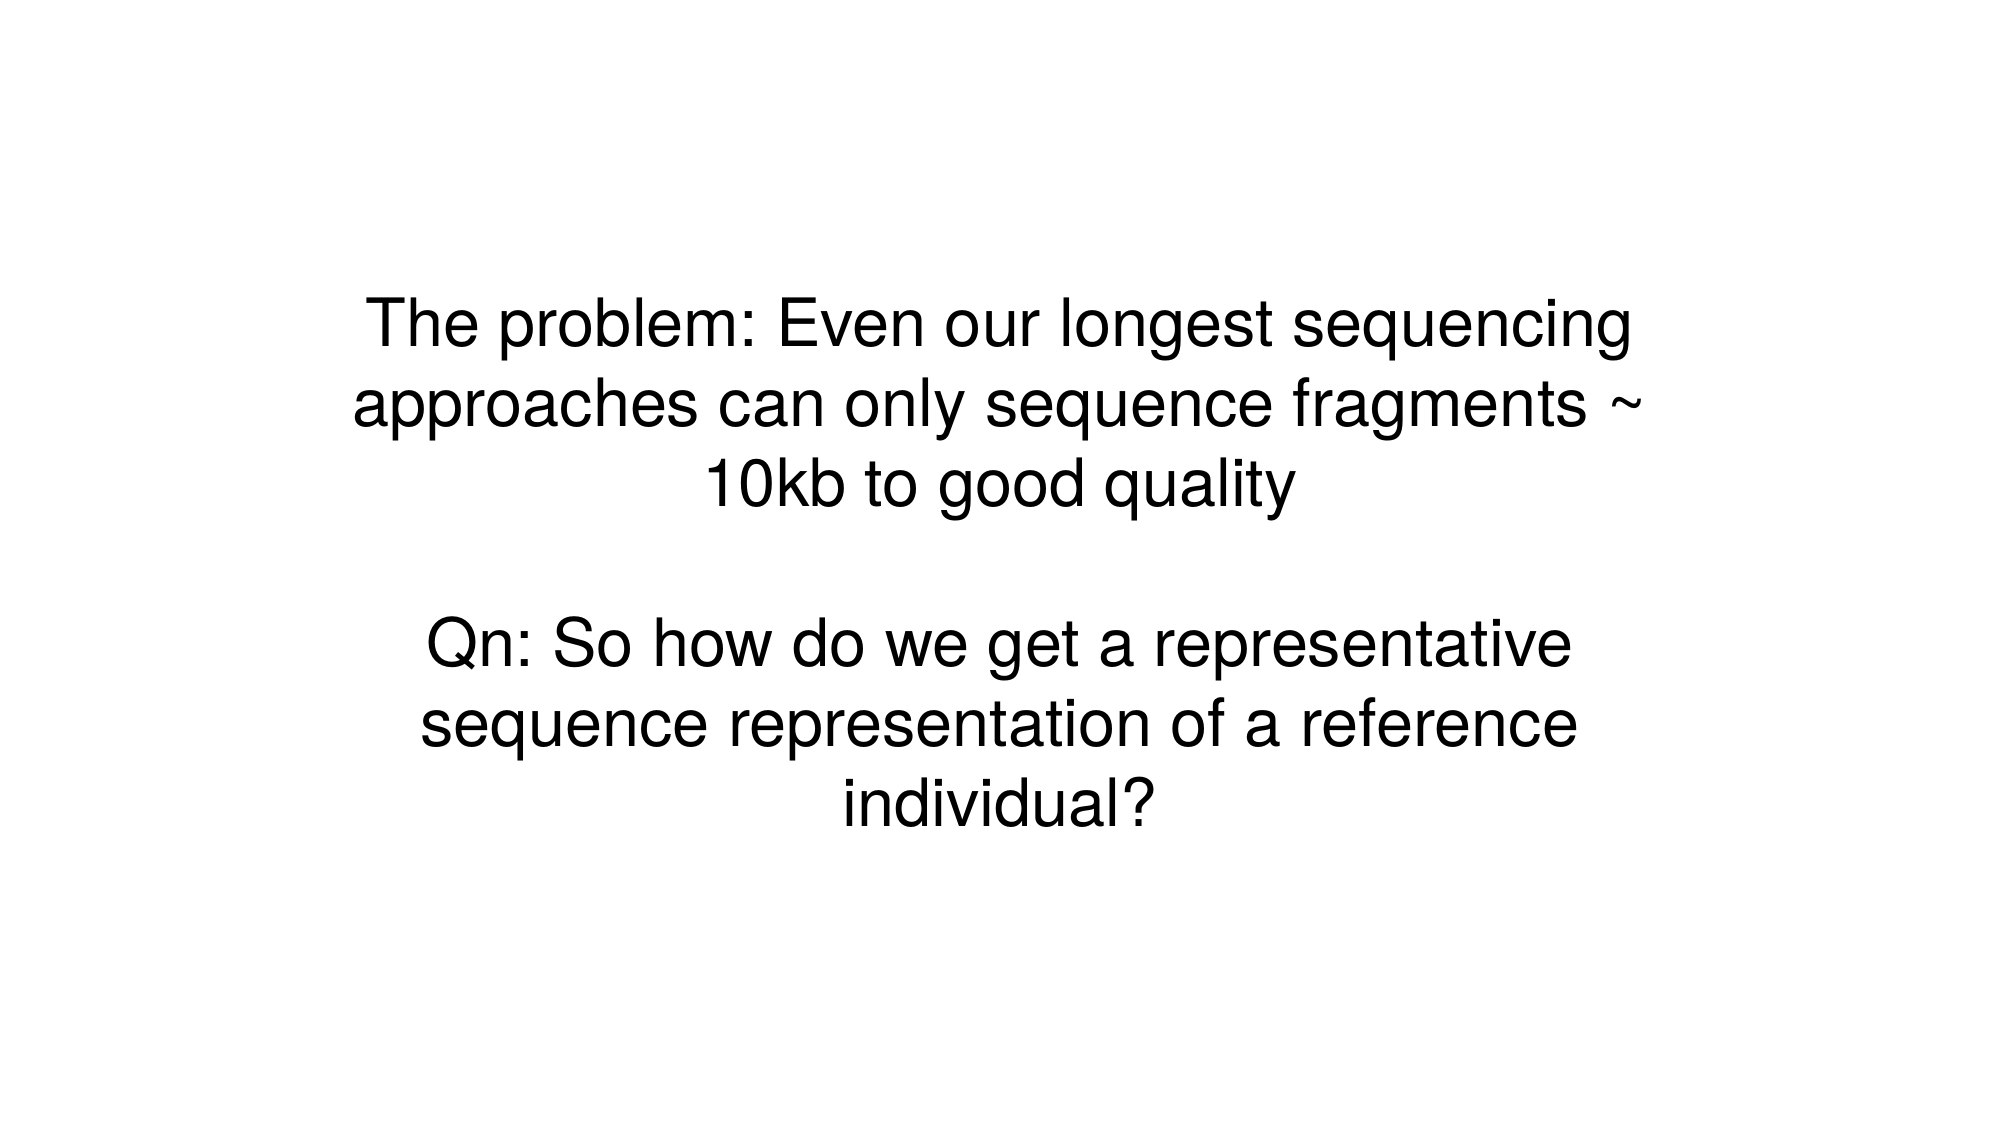

The problem: Even our longest sequencing approaches can only sequence fragments ~ 10kb to good quality
Qn: So how do we get a representative sequence representation of a reference individual?